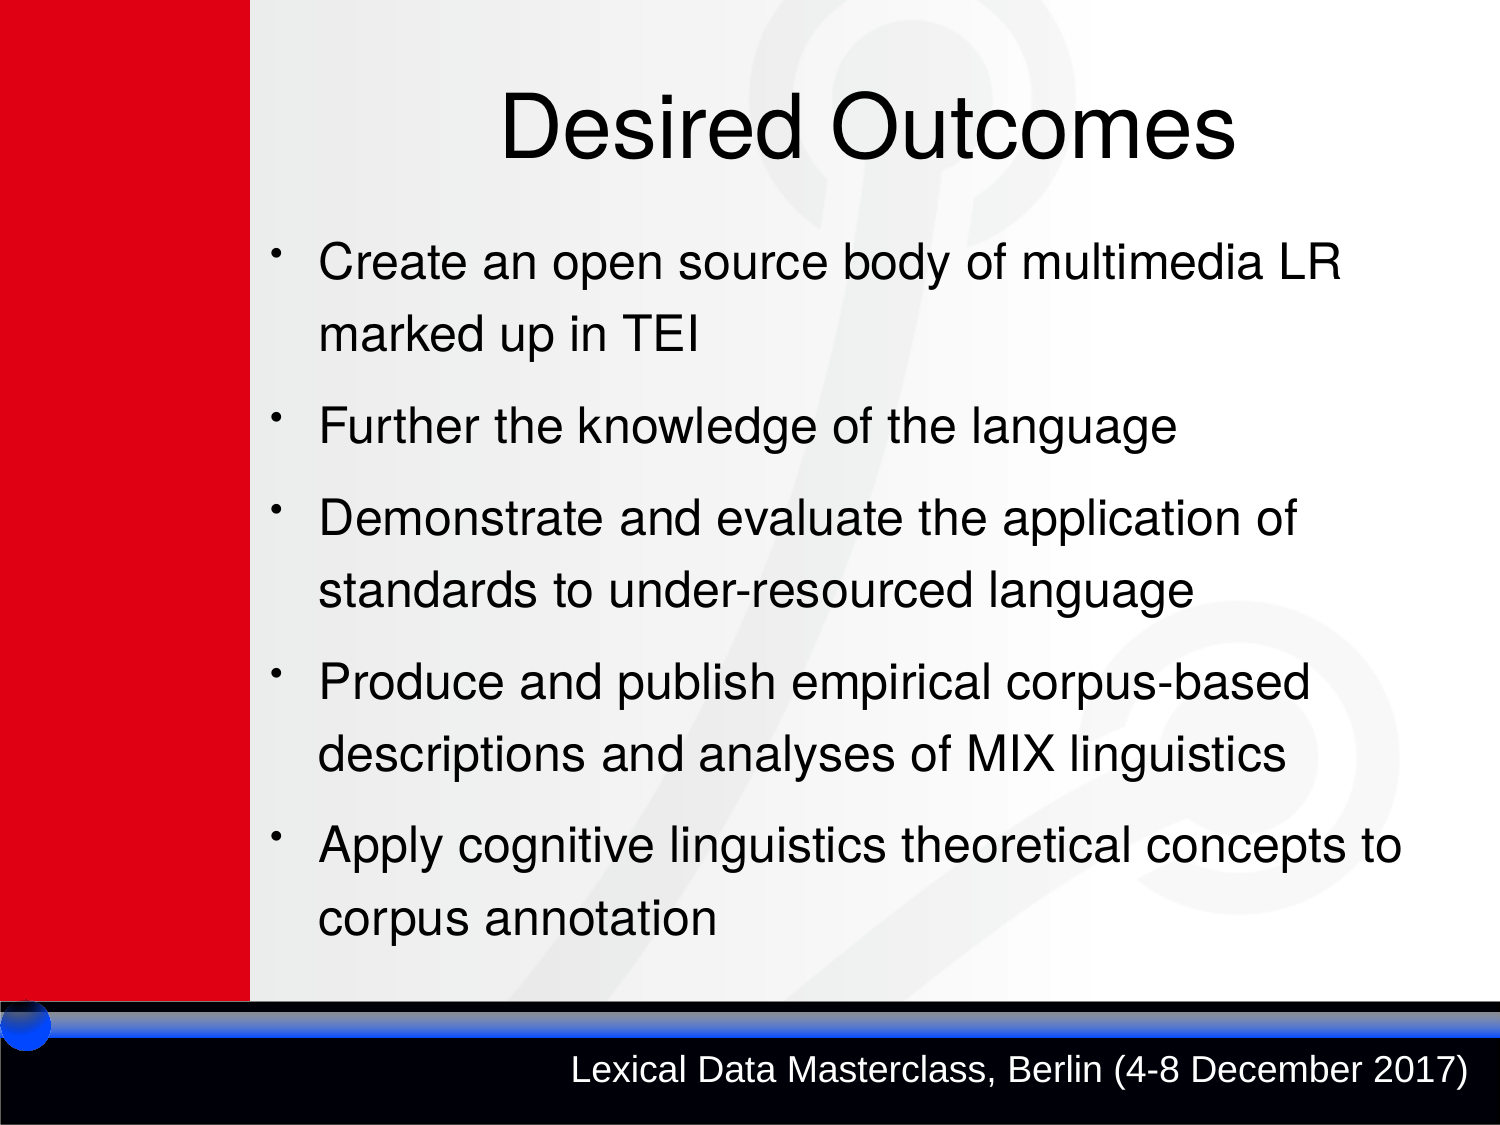

Desired Outcomes
Create an open source body of multimedia LR marked up in TEI
Further the knowledge of the language
Demonstrate and evaluate the application of standards to under-resourced language
Produce and publish empirical corpus-based descriptions and analyses of MIX linguistics
Apply cognitive linguistics theoretical concepts to corpus annotation